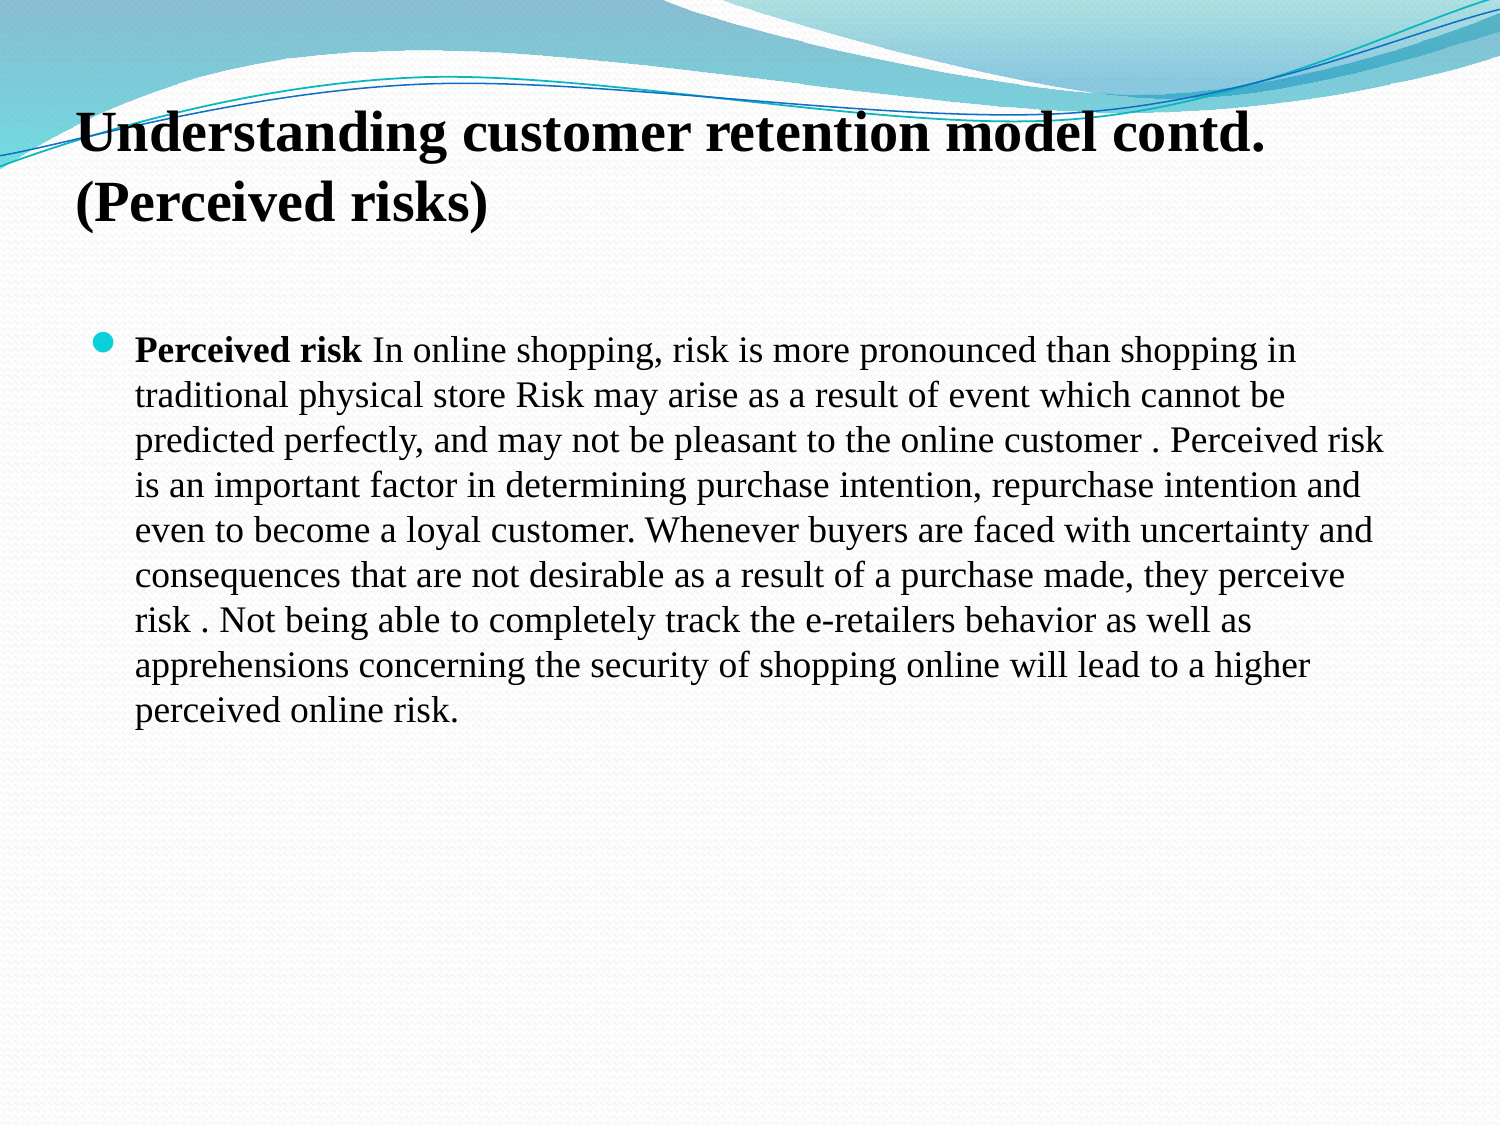

# Understanding customer retention model contd. (Perceived risks)
Perceived risk In online shopping, risk is more pronounced than shopping in traditional physical store Risk may arise as a result of event which cannot be predicted perfectly, and may not be pleasant to the online customer . Perceived risk is an important factor in determining purchase intention, repurchase intention and even to become a loyal customer. Whenever buyers are faced with uncertainty and consequences that are not desirable as a result of a purchase made, they perceive risk . Not being able to completely track the e-retailers behavior as well as apprehensions concerning the security of shopping online will lead to a higher perceived online risk.